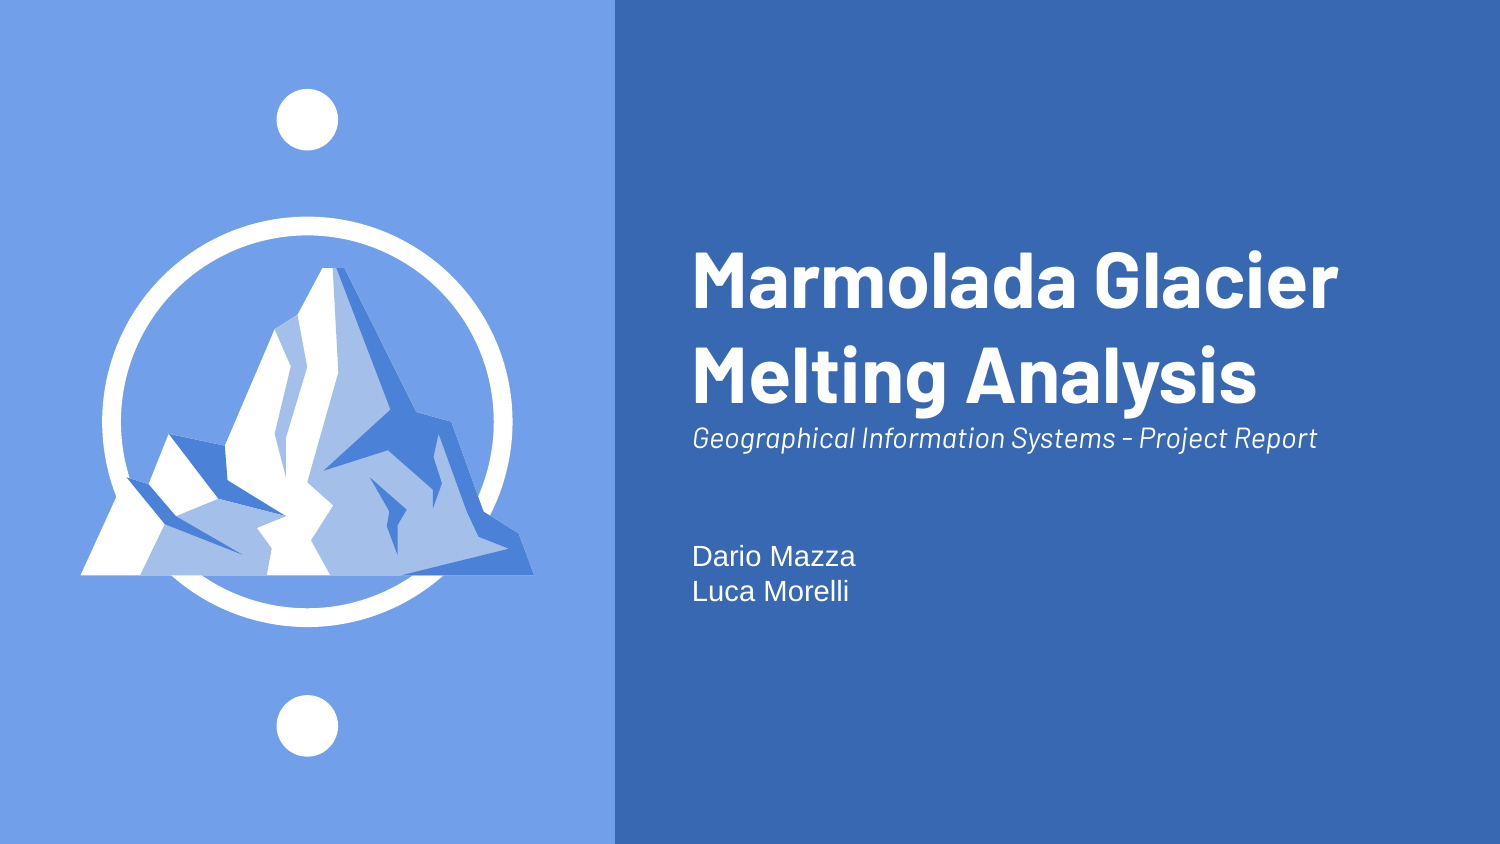

# Marmolada Glacier Melting Analysis
Geographical Information Systems - Project Report

Dario Mazza
Luca Morelli